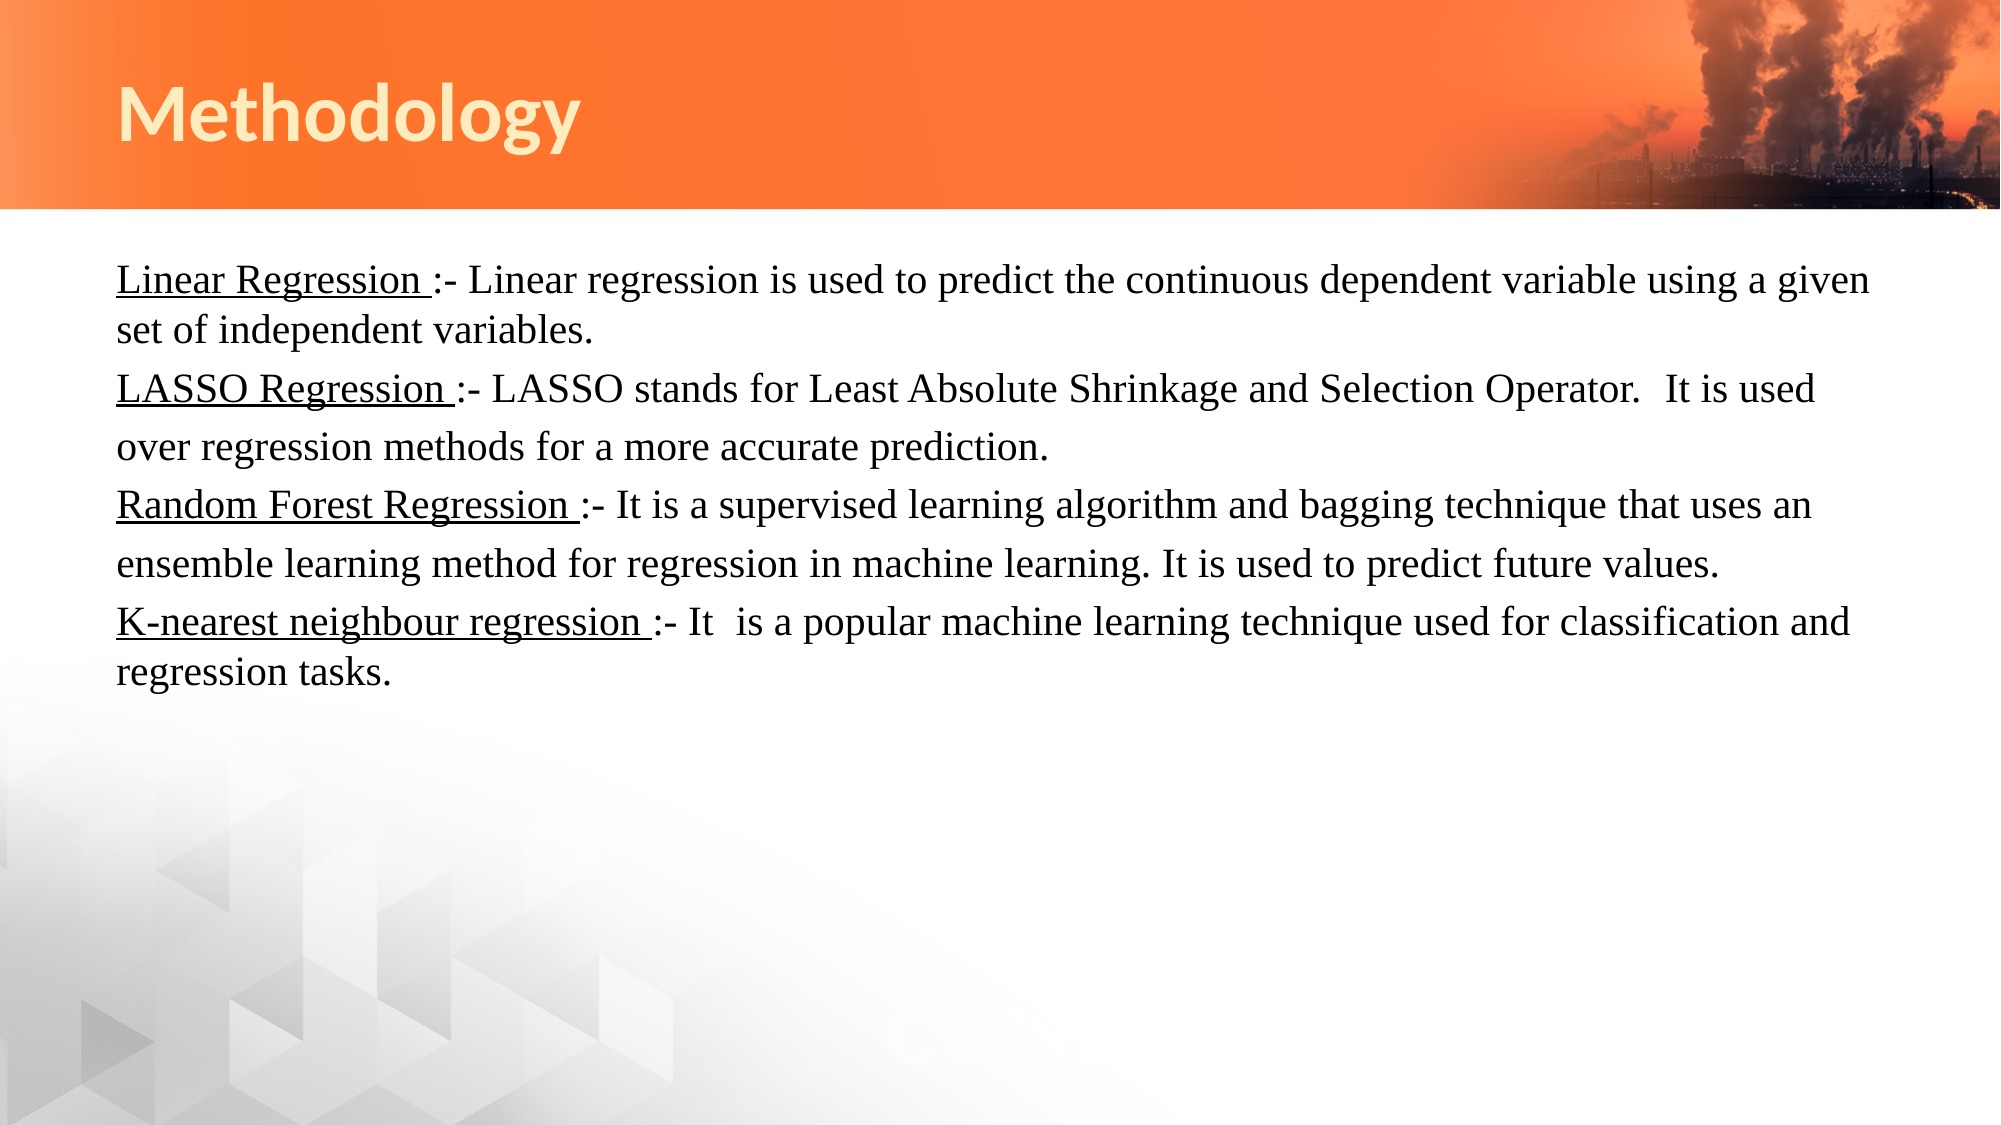

# Methodology
Linear Regression :- Linear regression is used to predict the continuous dependent variable using a given set of independent variables.
LASSO Regression :- LASSO stands for Least Absolute Shrinkage and Selection Operator.  It is used
over regression methods for a more accurate prediction.
Random Forest Regression :- It is a supervised learning algorithm and bagging technique that uses an
ensemble learning method for regression in machine learning. It is used to predict future values.
K-nearest neighbour regression :- It  is a popular machine learning technique used for classification and regression tasks.